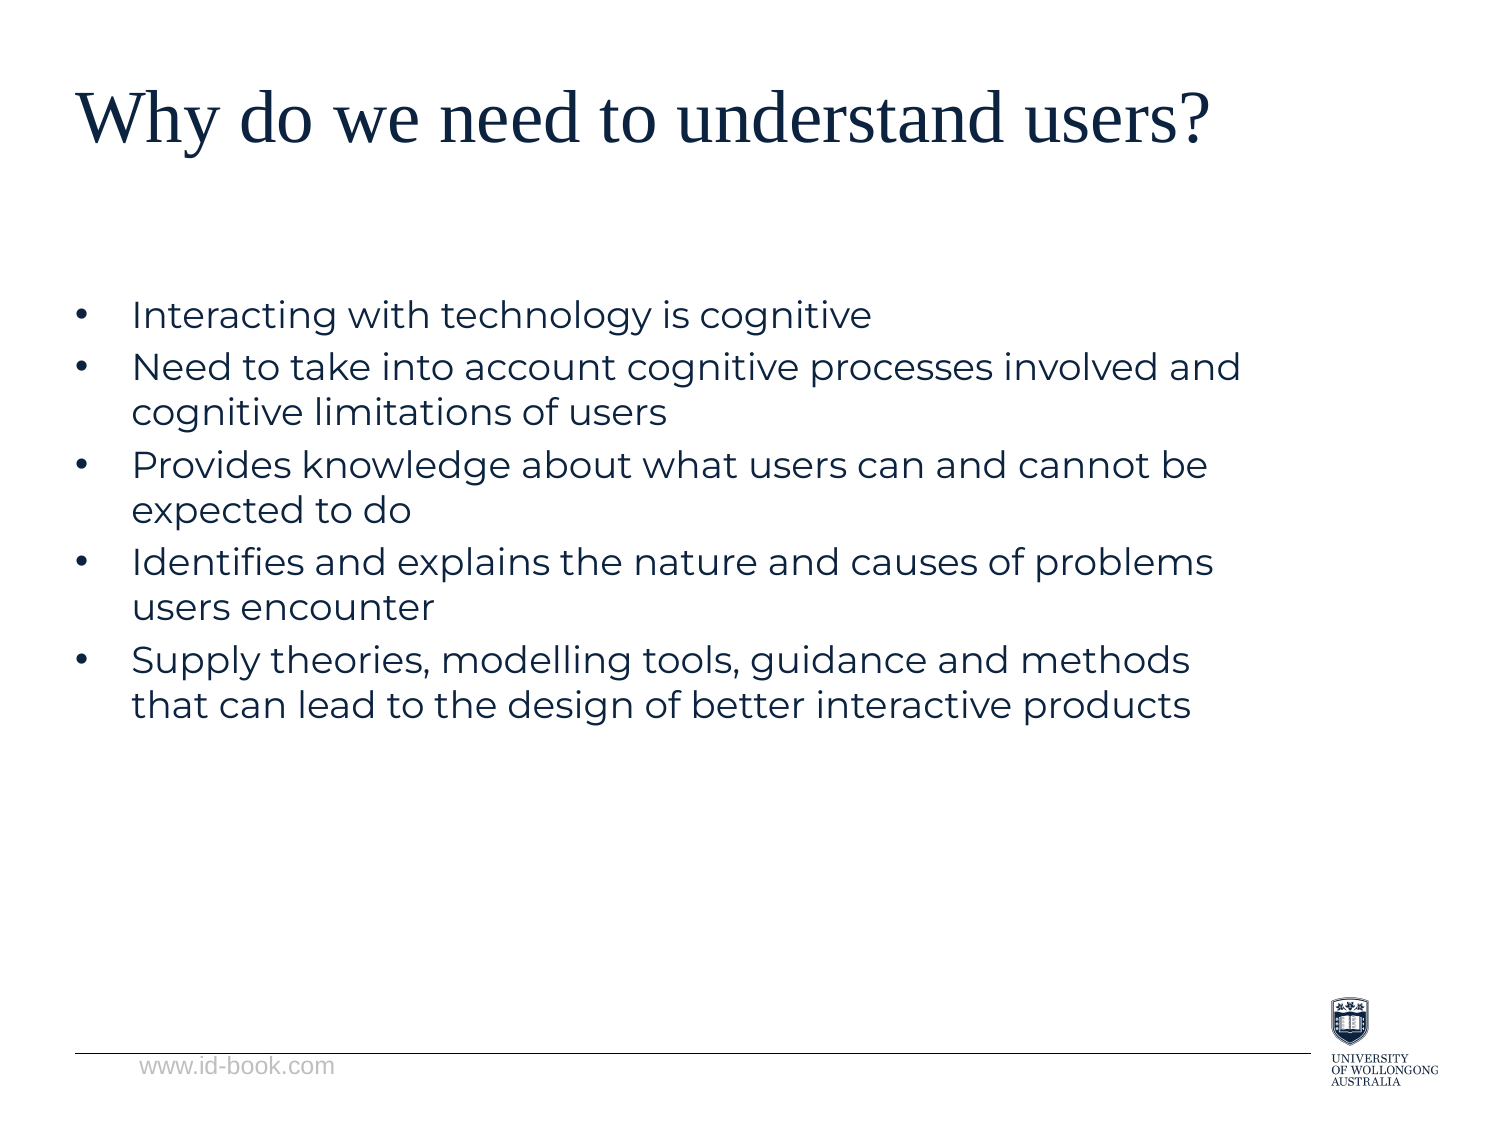

# Why do we need to understand users?
Interacting with technology is cognitive
Need to take into account cognitive processes involved and cognitive limitations of users
Provides knowledge about what users can and cannot be expected to do
Identifies and explains the nature and causes of problems users encounter
Supply theories, modelling tools, guidance and methods that can lead to the design of better interactive products
www.id-book.com